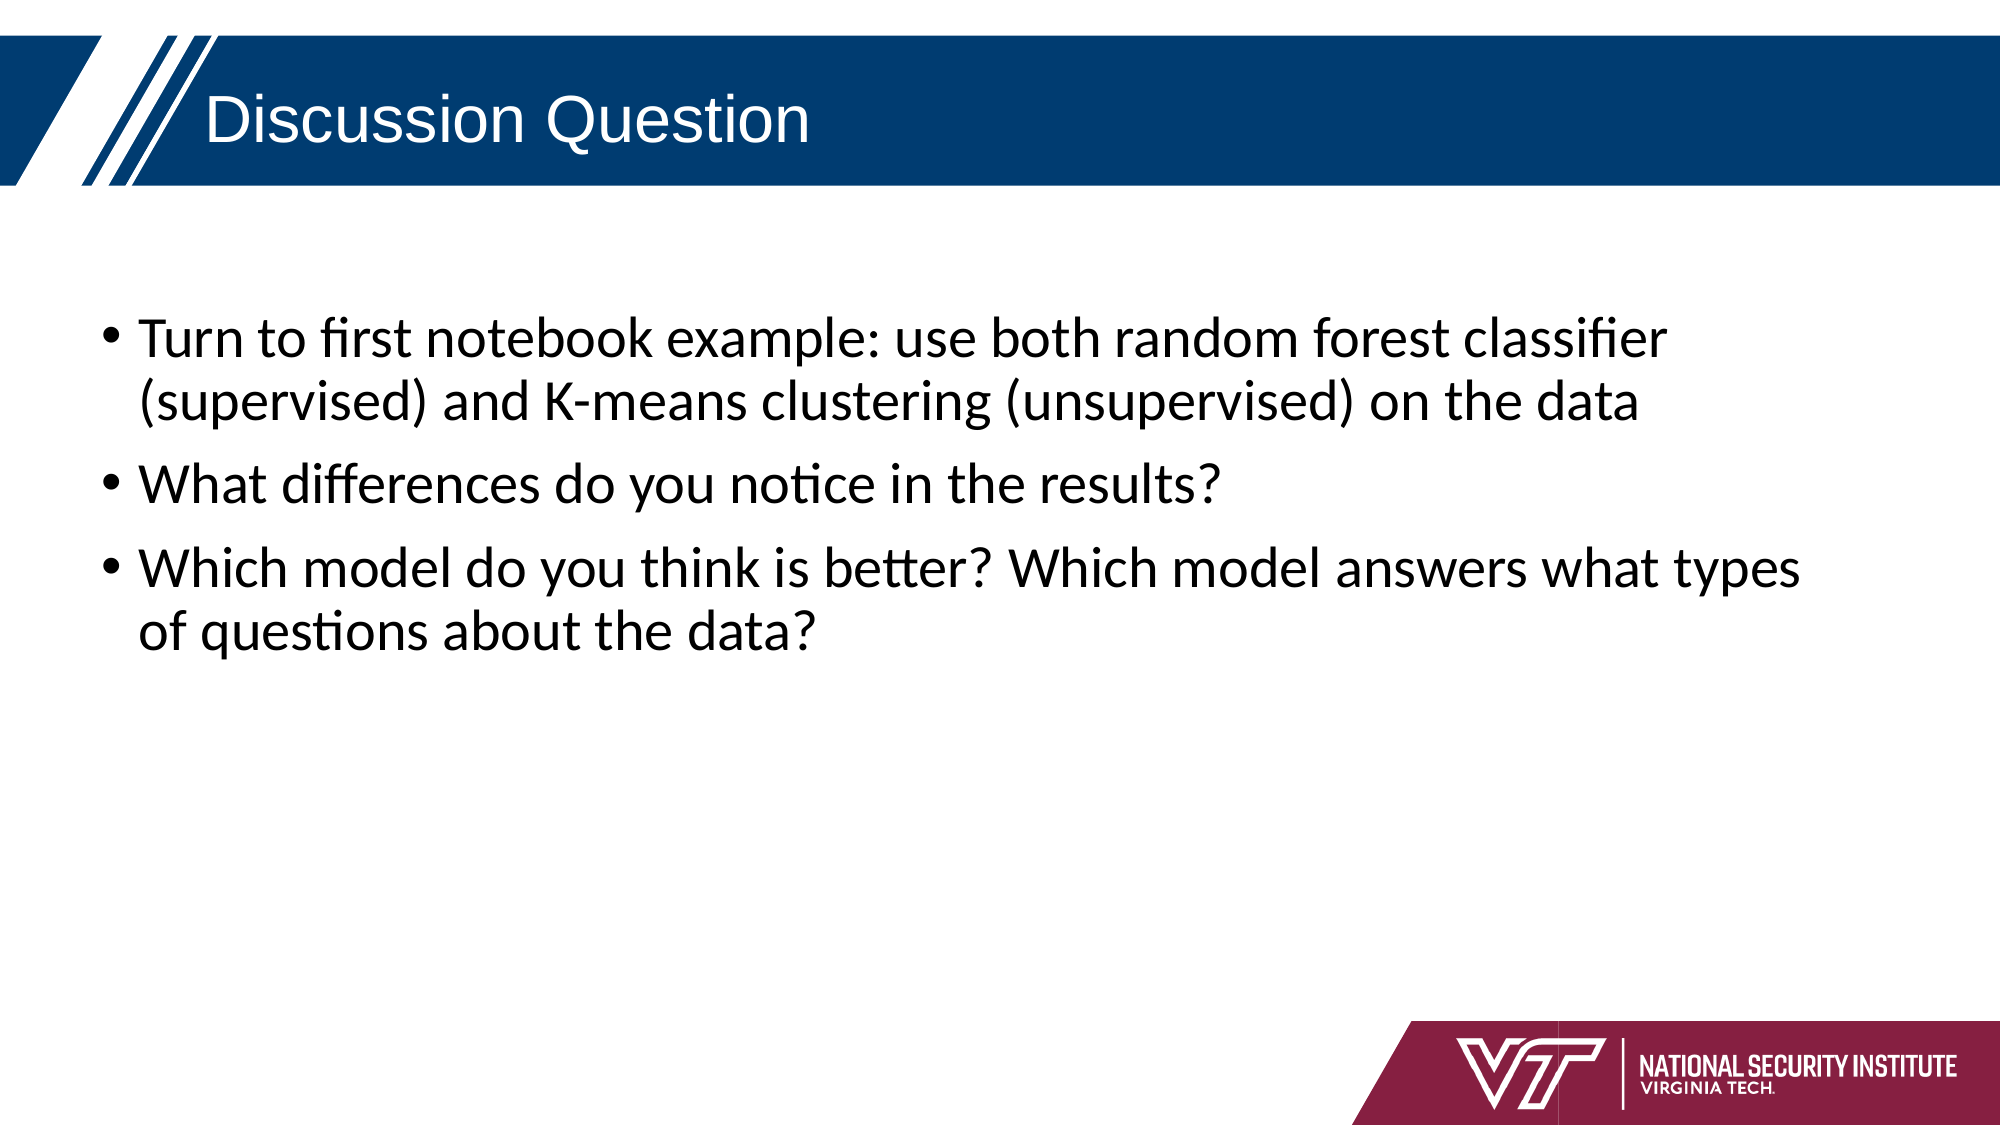

# Discussion Question
Turn to first notebook example: use both random forest classifier (supervised) and K-means clustering (unsupervised) on the data
What differences do you notice in the results?
Which model do you think is better? Which model answers what types of questions about the data?